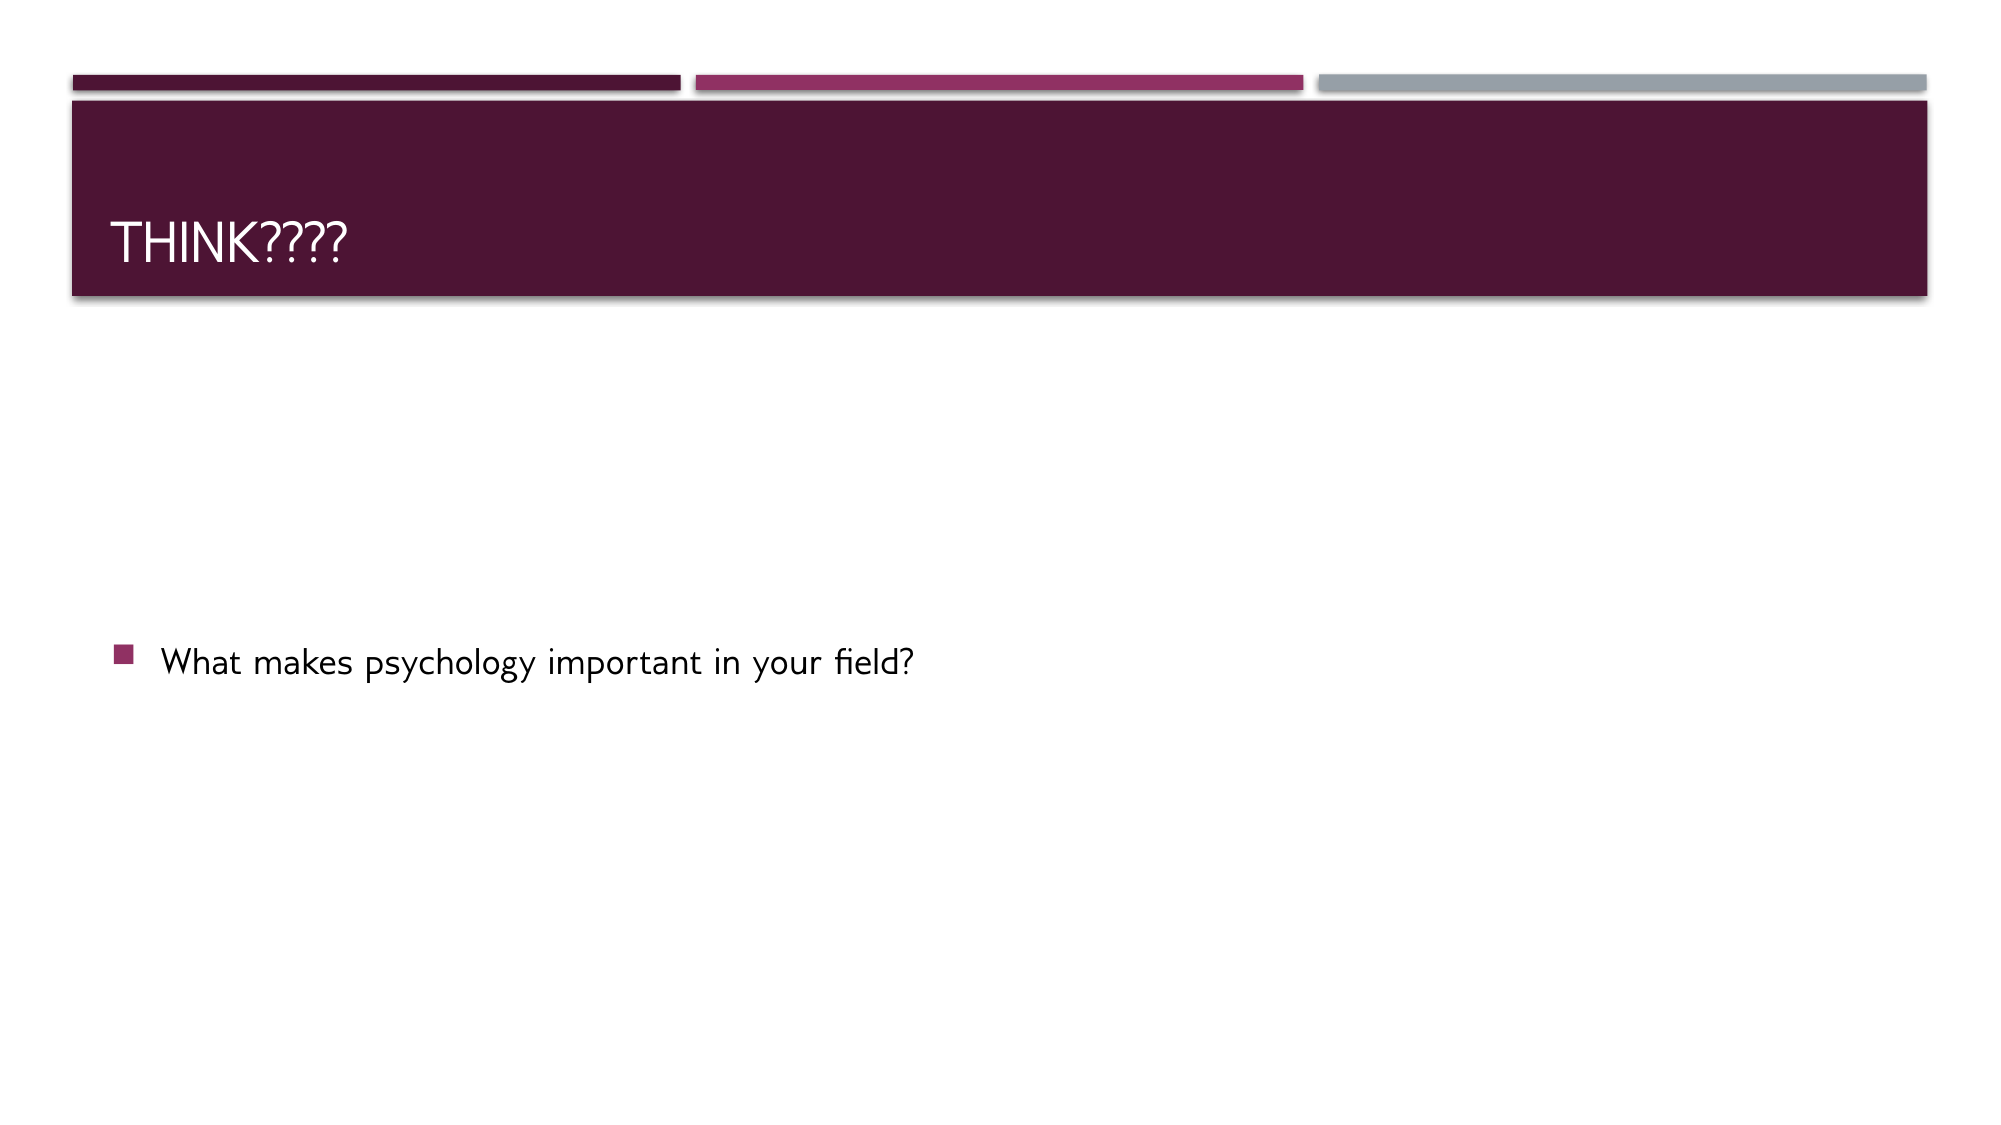

# THINK????
What makes psychology important in your field?